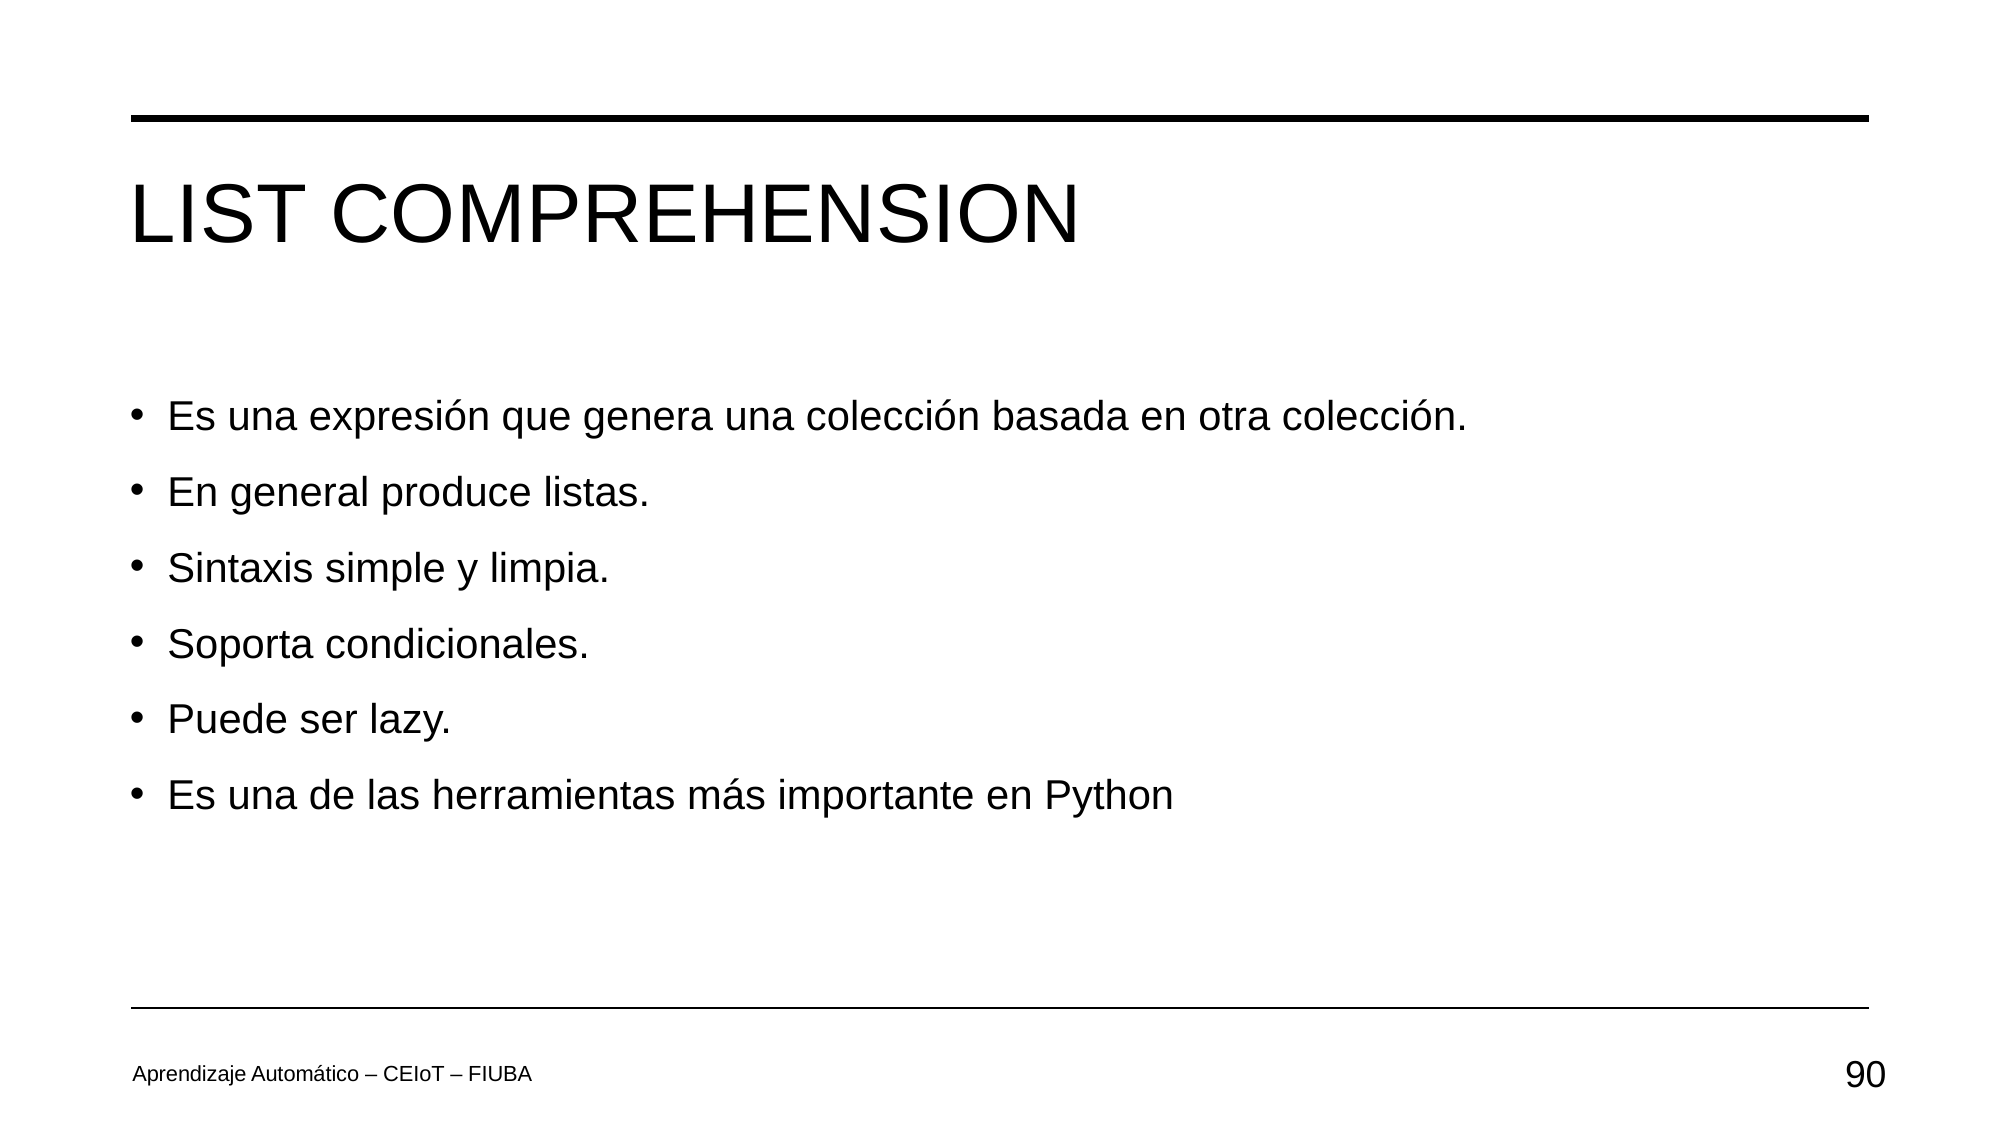

# List Comprehension
Es una expresión que genera una colección basada en otra colección.
En general produce listas.
Sintaxis simple y limpia.
Soporta condicionales.
Puede ser lazy.
Es una de las herramientas más importante en Python
Aprendizaje Automático – CEIoT – FIUBA
90